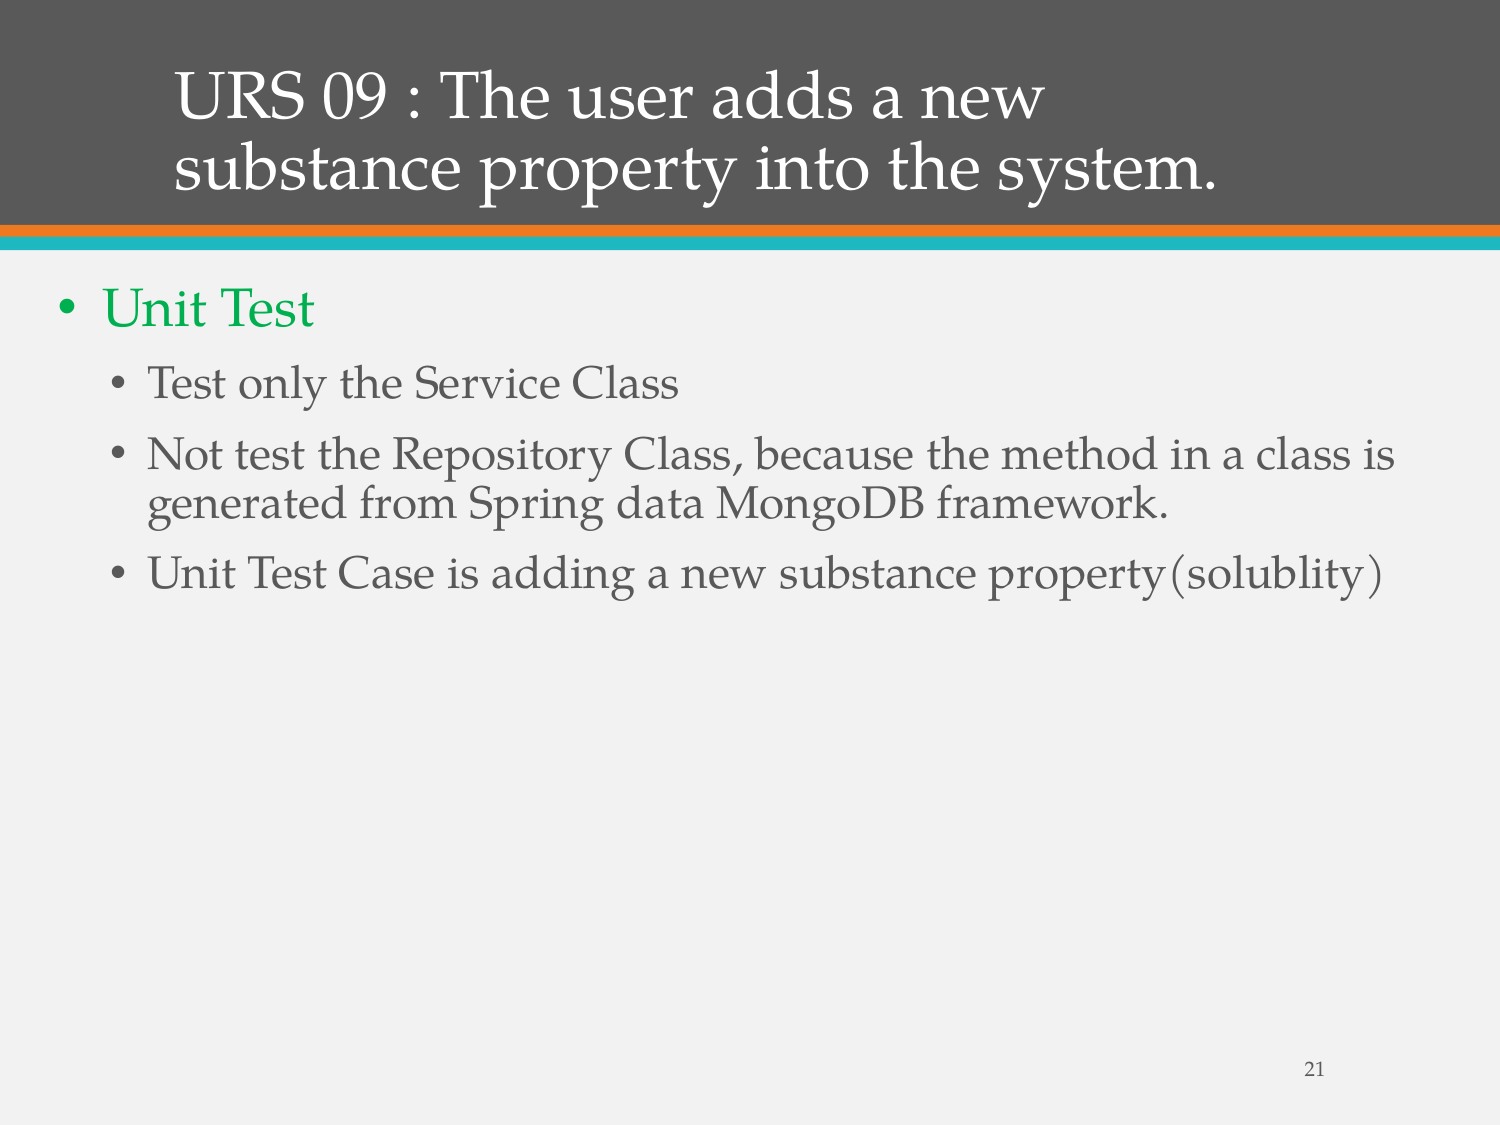

# URS 09 : The user adds a new substance property into the system.
Unit Test
Test only the Service Class
Not test the Repository Class, because the method in a class is generated from Spring data MongoDB framework.
Unit Test Case is adding a new substance property(solublity)

21